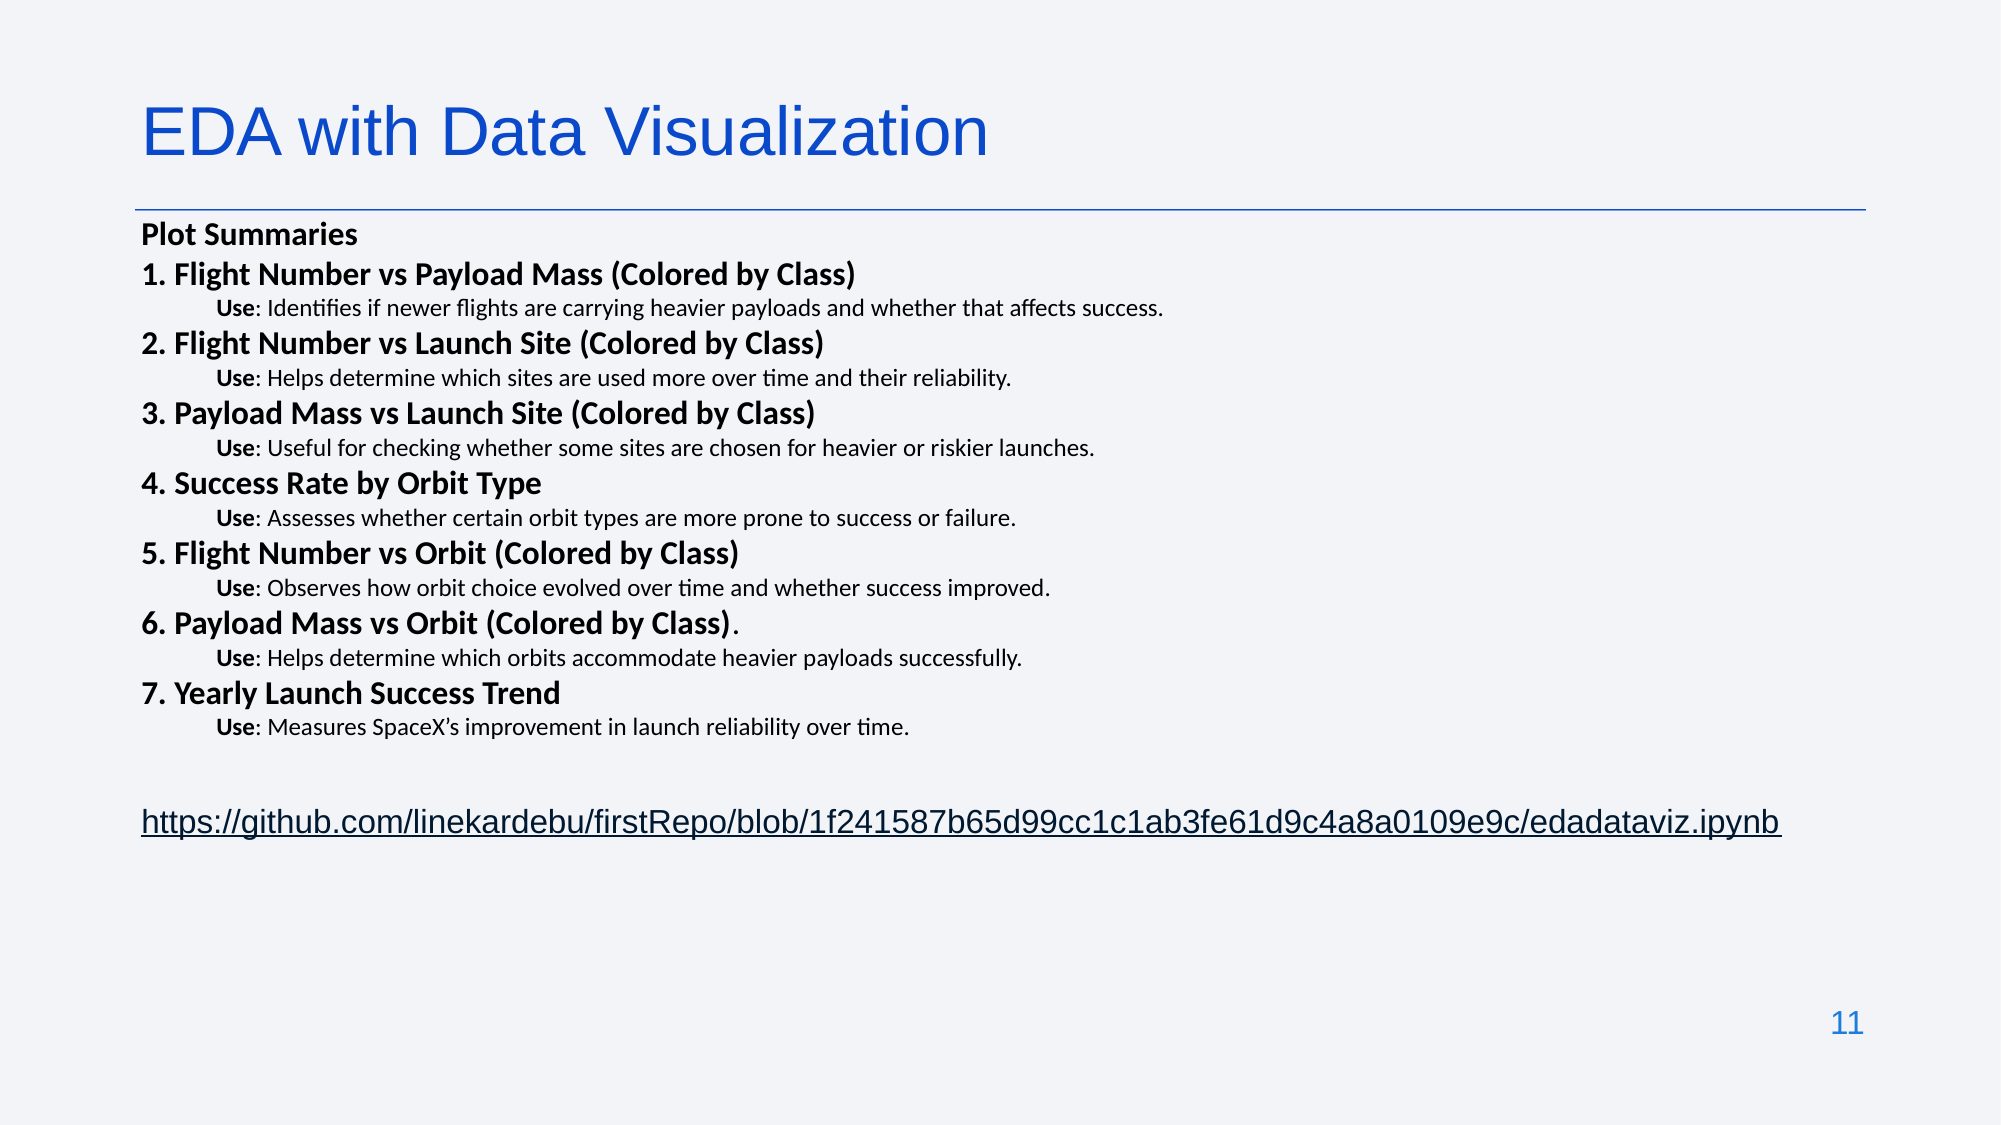

EDA with Data Visualization
Plot Summaries
1. Flight Number vs Payload Mass (Colored by Class)
Use: Identifies if newer flights are carrying heavier payloads and whether that affects success.
2. Flight Number vs Launch Site (Colored by Class)
Use: Helps determine which sites are used more over time and their reliability.
3. Payload Mass vs Launch Site (Colored by Class)
Use: Useful for checking whether some sites are chosen for heavier or riskier launches.
4. Success Rate by Orbit Type
Use: Assesses whether certain orbit types are more prone to success or failure.
5. Flight Number vs Orbit (Colored by Class)
Use: Observes how orbit choice evolved over time and whether success improved.
6. Payload Mass vs Orbit (Colored by Class).
Use: Helps determine which orbits accommodate heavier payloads successfully.
7. Yearly Launch Success Trend
Use: Measures SpaceX’s improvement in launch reliability over time.

https://github.com/linekardebu/firstRepo/blob/1f241587b65d99cc1c1ab3fe61d9c4a8a0109e9c/edadataviz.ipynb

11